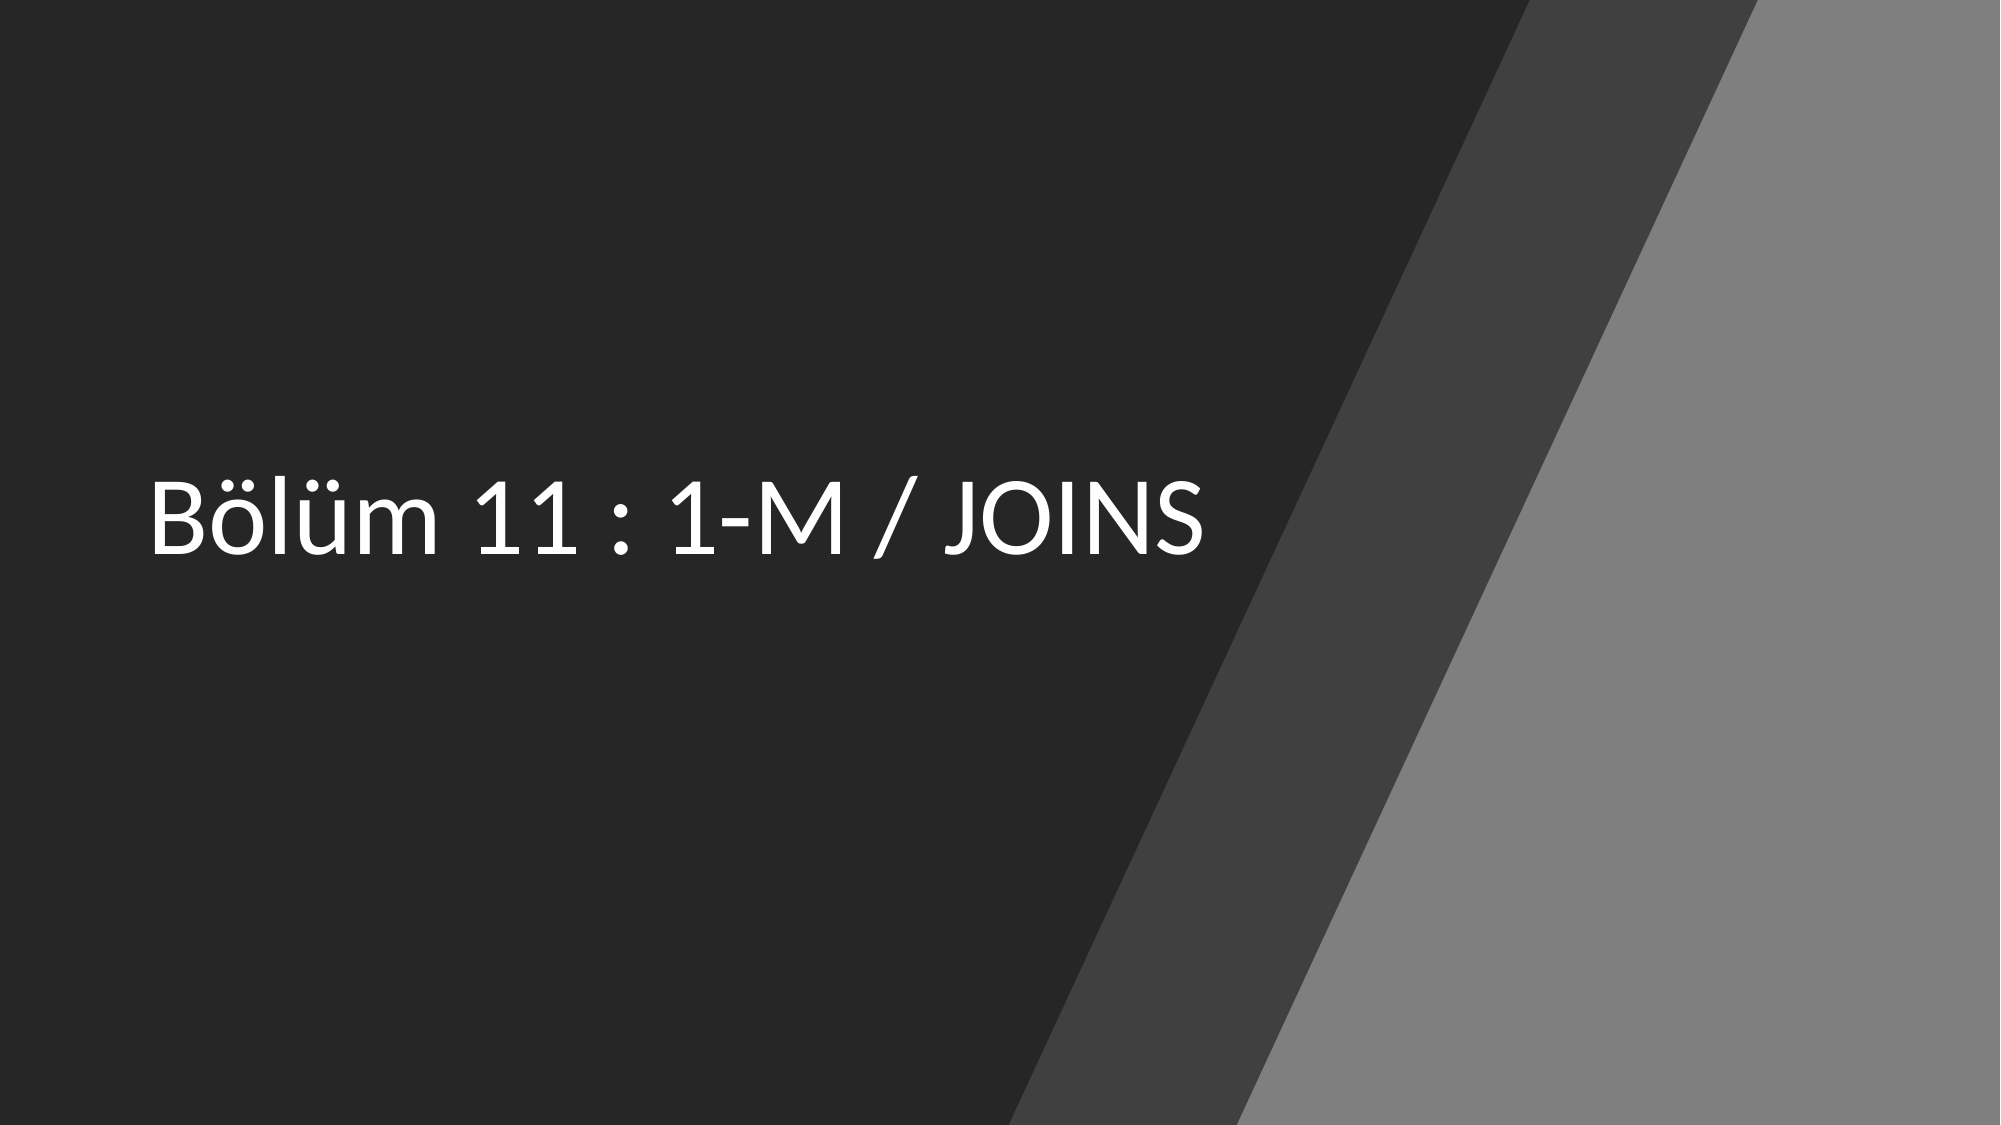

# Bölüm 11 : 1-M / JOINS